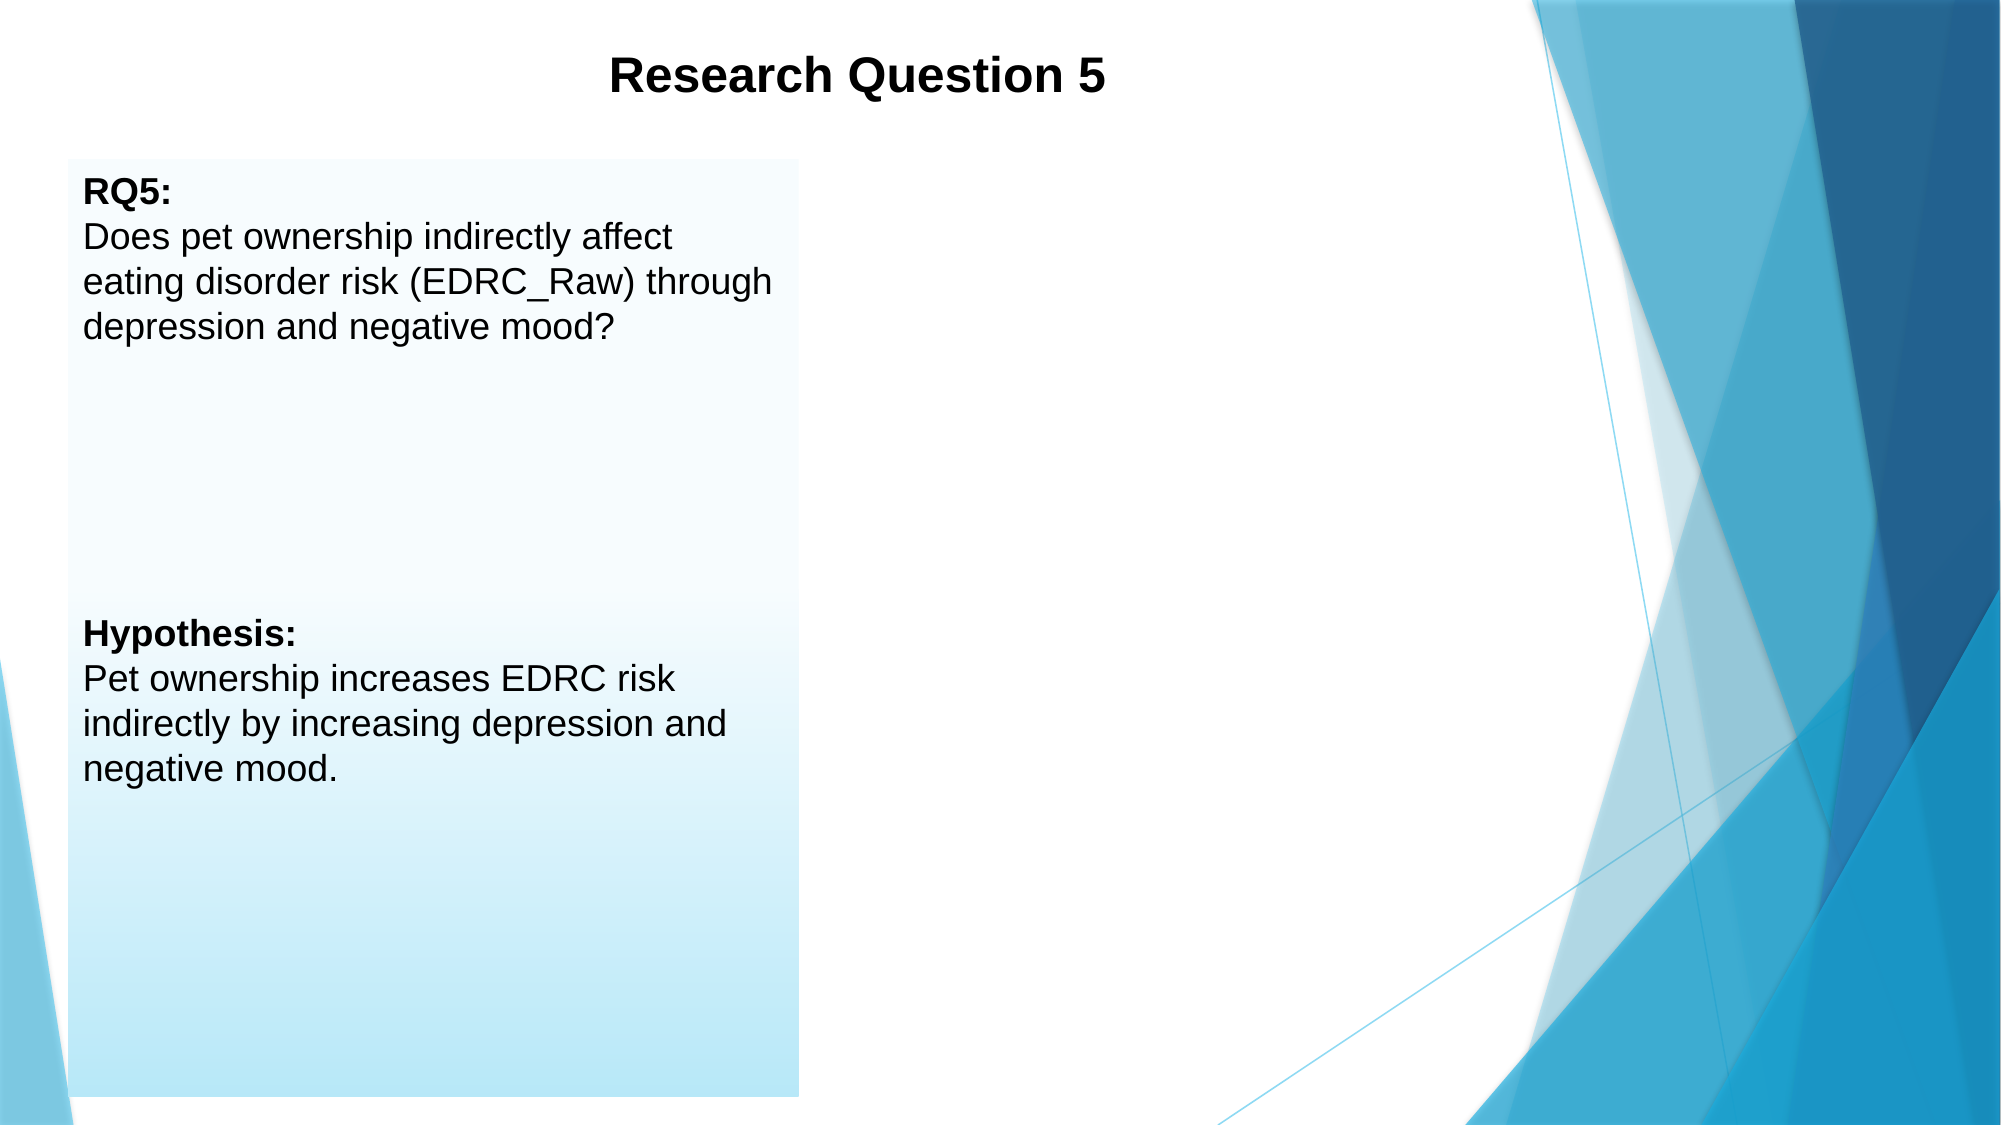

Research Question 5

RQ5:
Does pet ownership indirectly affect eating disorder risk (EDRC_Raw) through depression and negative mood?

Hypothesis:
Pet ownership increases EDRC risk indirectly by increasing depression and negative mood.